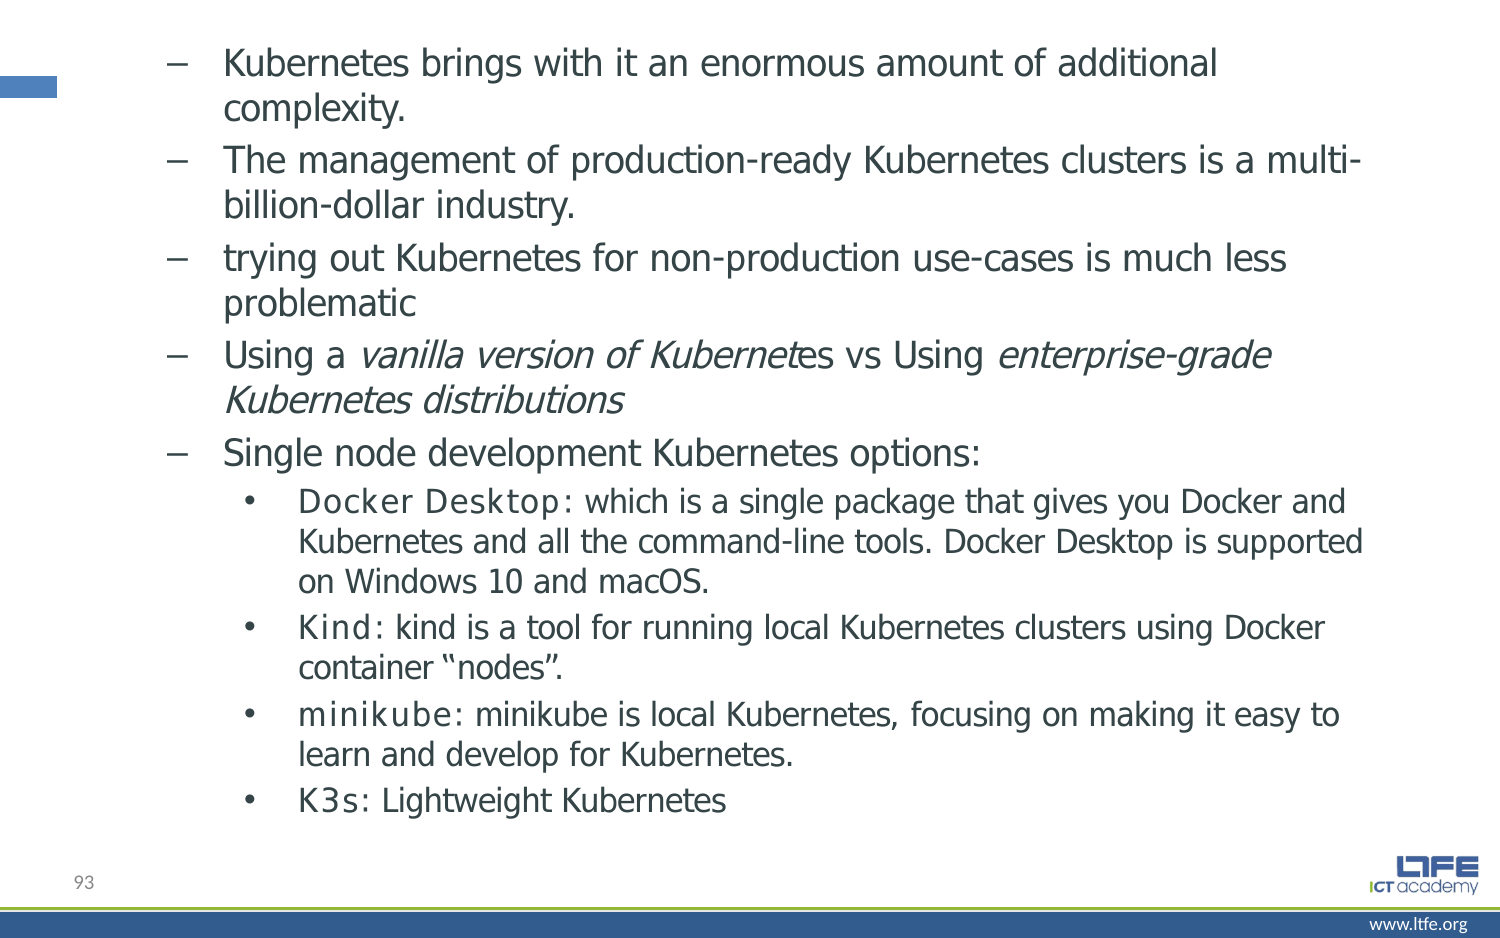

Kubernetes brings with it an enormous amount of additional complexity.
The management of production-ready Kubernetes clusters is a multi-billion-dollar industry.
trying out Kubernetes for non-production use-cases is much less problematic
Using a vanilla version of Kubernetes vs Using enterprise-grade Kubernetes distributions
Single node development Kubernetes options:
Docker Desktop: which is a single package that gives you Docker and Kubernetes and all the command-line tools. Docker Desktop is supported on Windows 10 and macOS.
Kind: kind is a tool for running local Kubernetes clusters using Docker container “nodes”.
minikube: minikube is local Kubernetes, focusing on making it easy to learn and develop for Kubernetes.
K3s: Lightweight Kubernetes

93